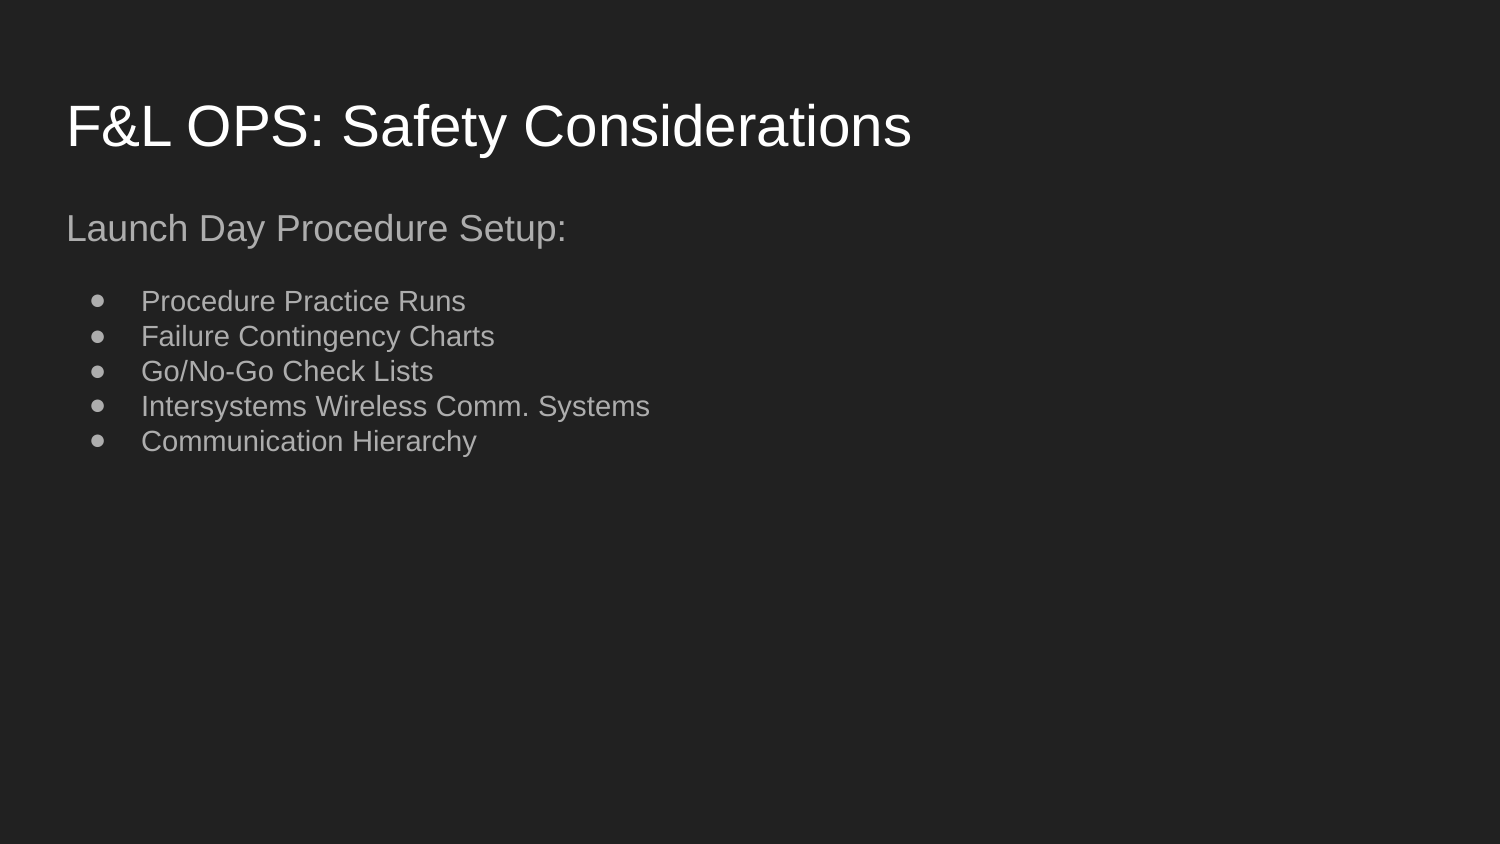

# F&L OPS: Safety Considerations

Launch Day Procedure Setup:
Procedure Practice Runs
Failure Contingency Charts
Go/No-Go Check Lists
Intersystems Wireless Comm. Systems
Communication Hierarchy